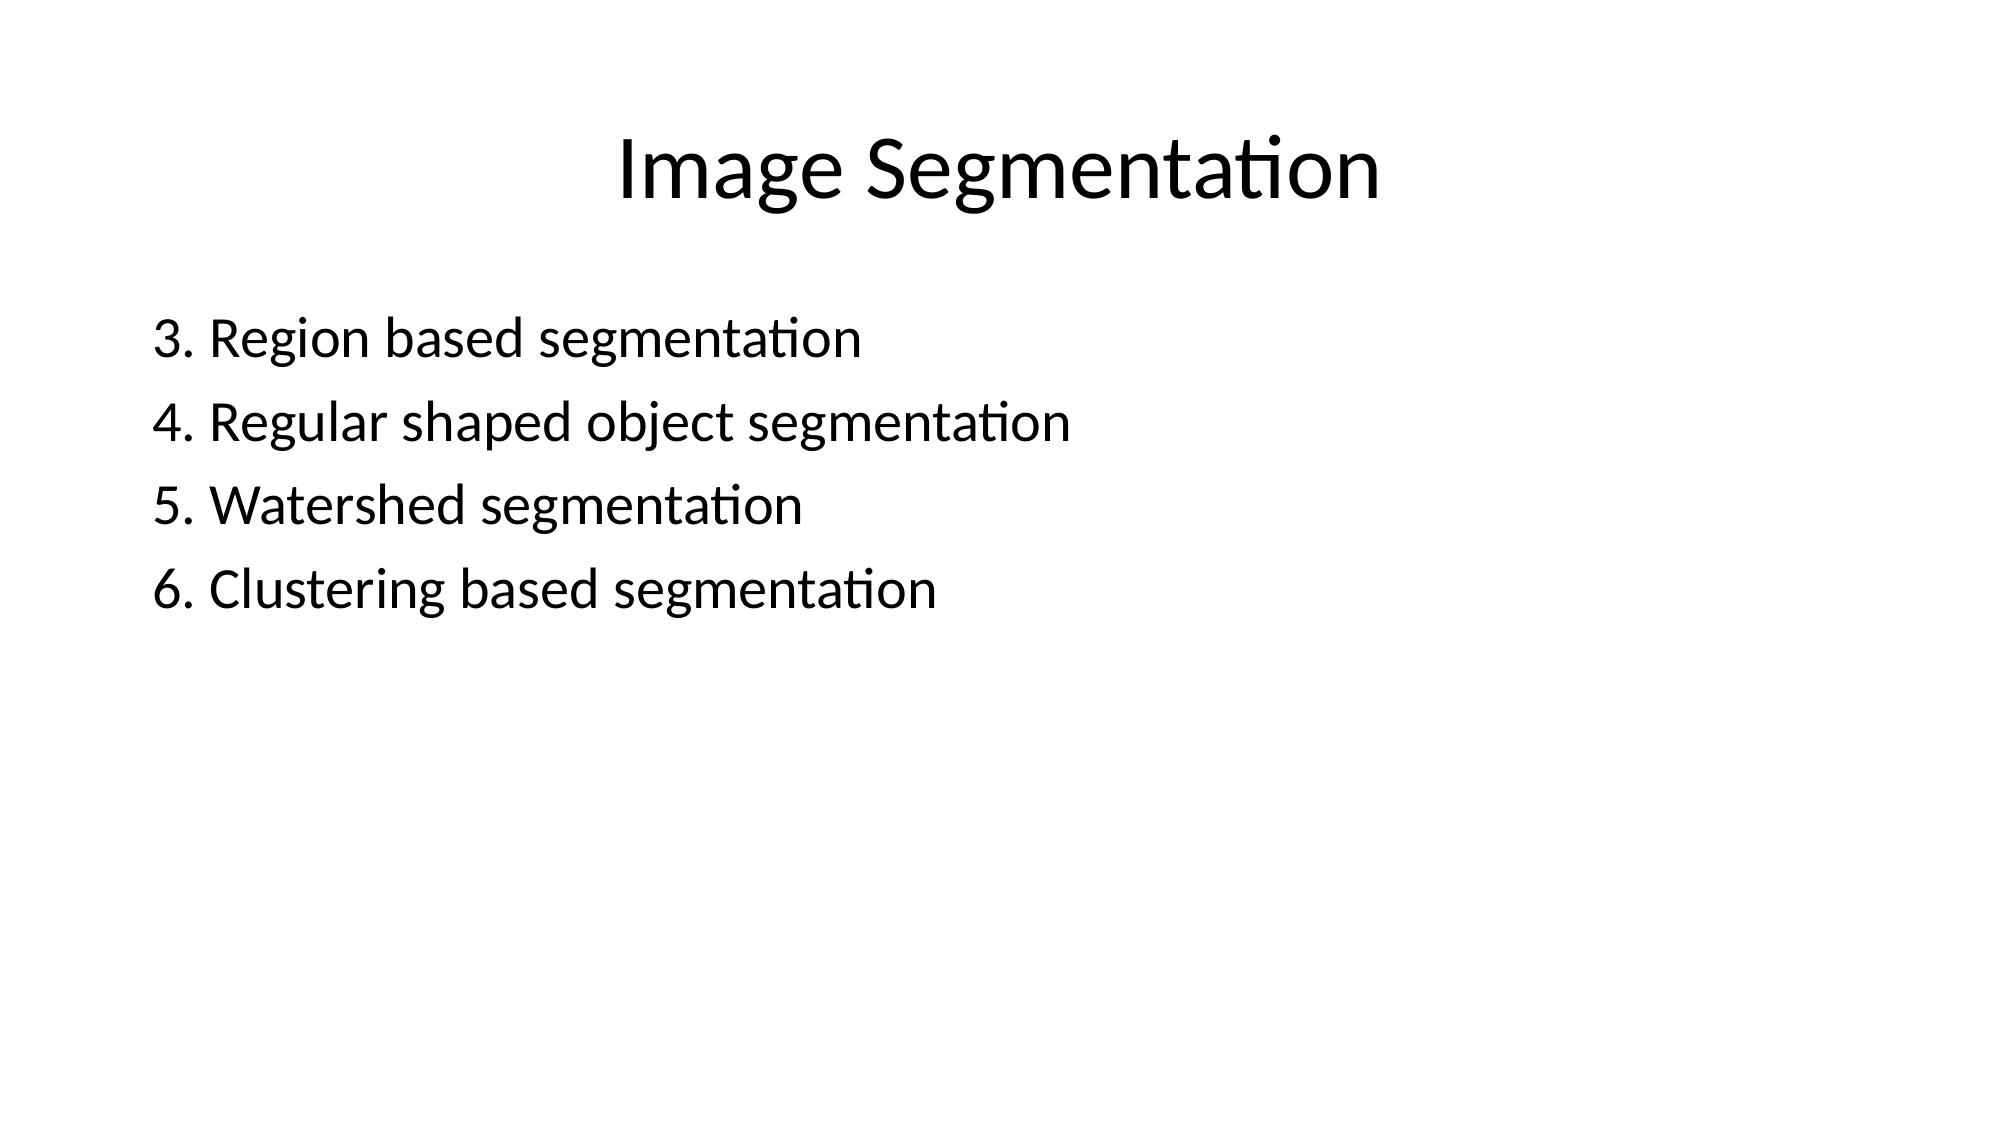

# Image Segmentation
3. Region based segmentation
4. Regular shaped object segmentation
5. Watershed segmentation
6. Clustering based segmentation